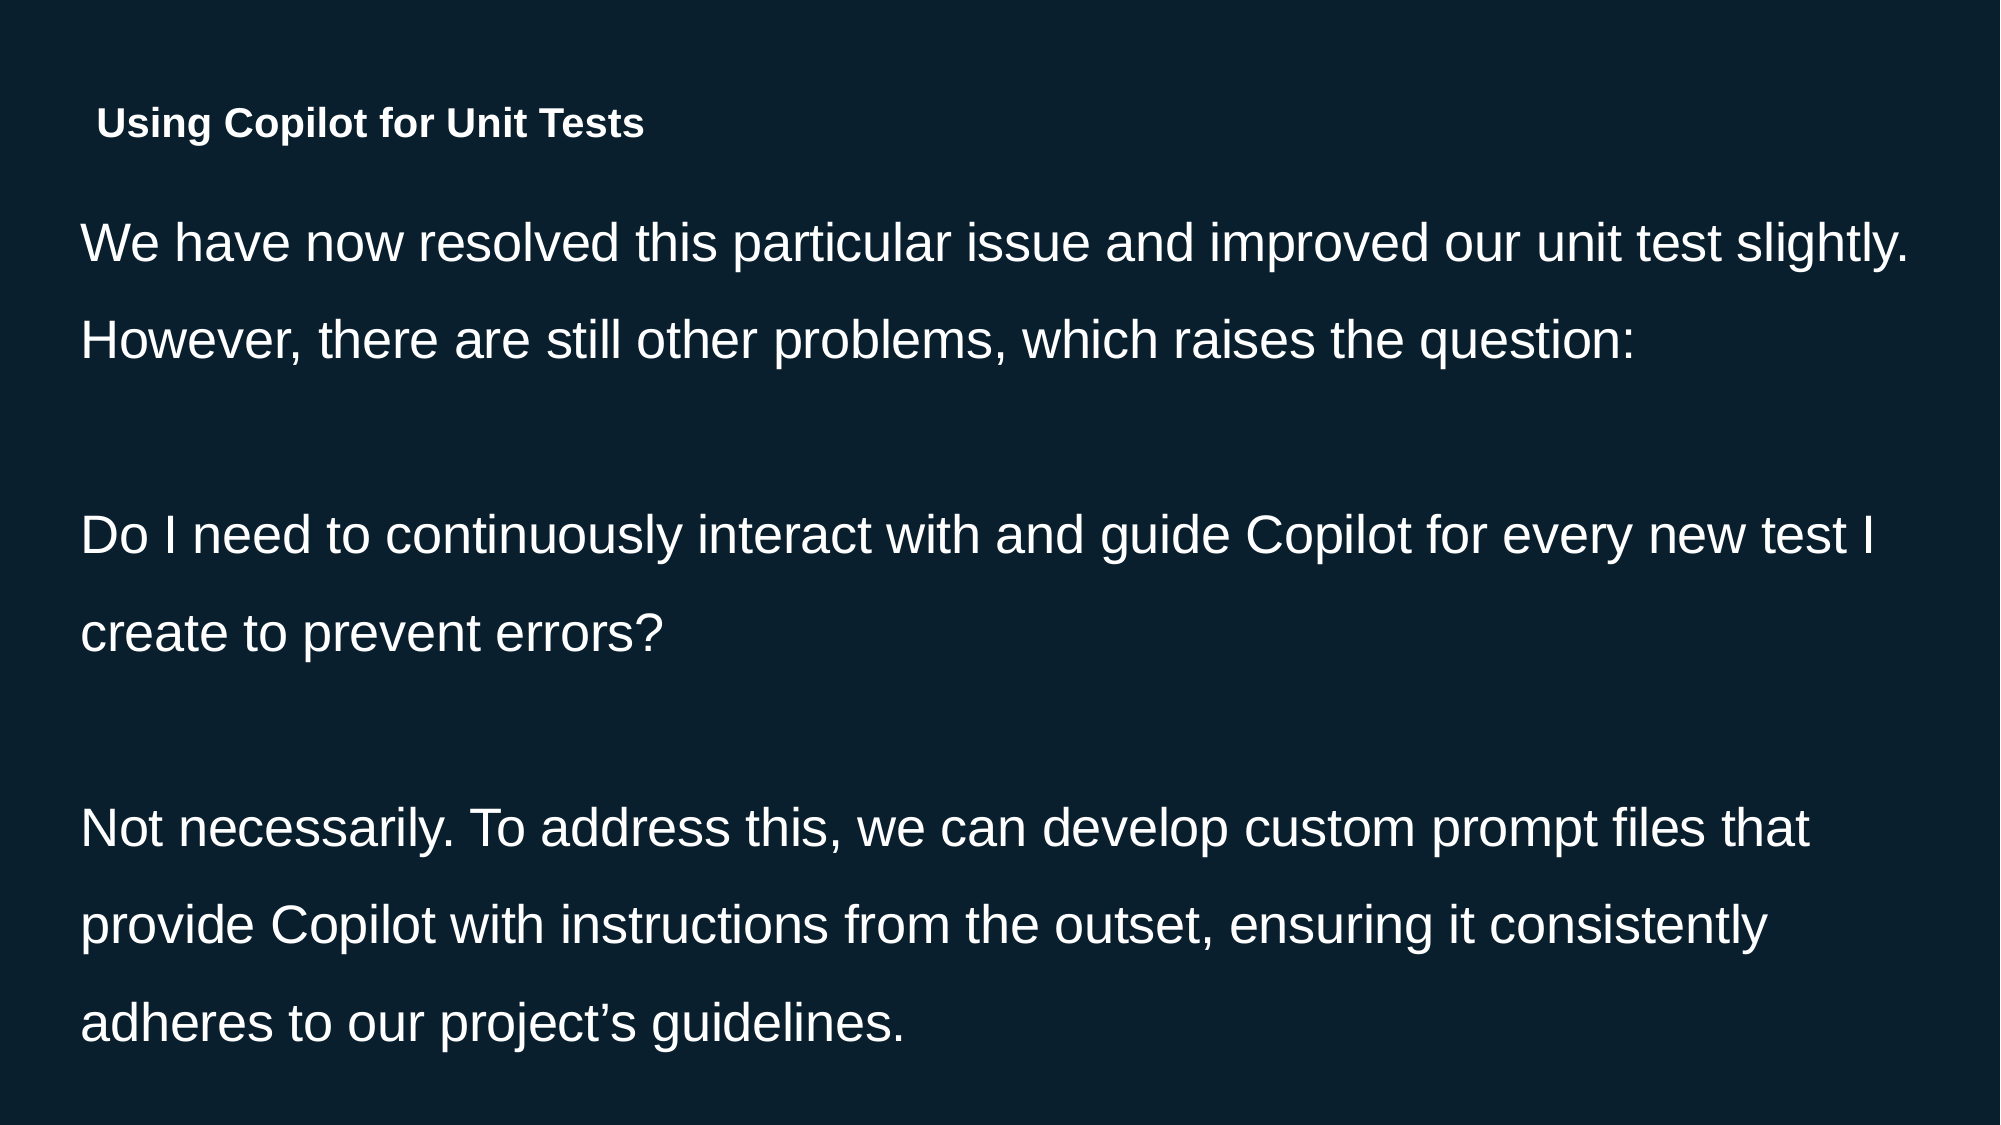

# Using Copilot for Unit Tests
We have now resolved this particular issue and improved our unit test slightly.
However, there are still other problems, which raises the question:

Do I need to continuously interact with and guide Copilot for every new test I create to prevent errors?

Not necessarily. To address this, we can develop custom prompt files that provide Copilot with instructions from the outset, ensuring it consistently adheres to our project’s guidelines.